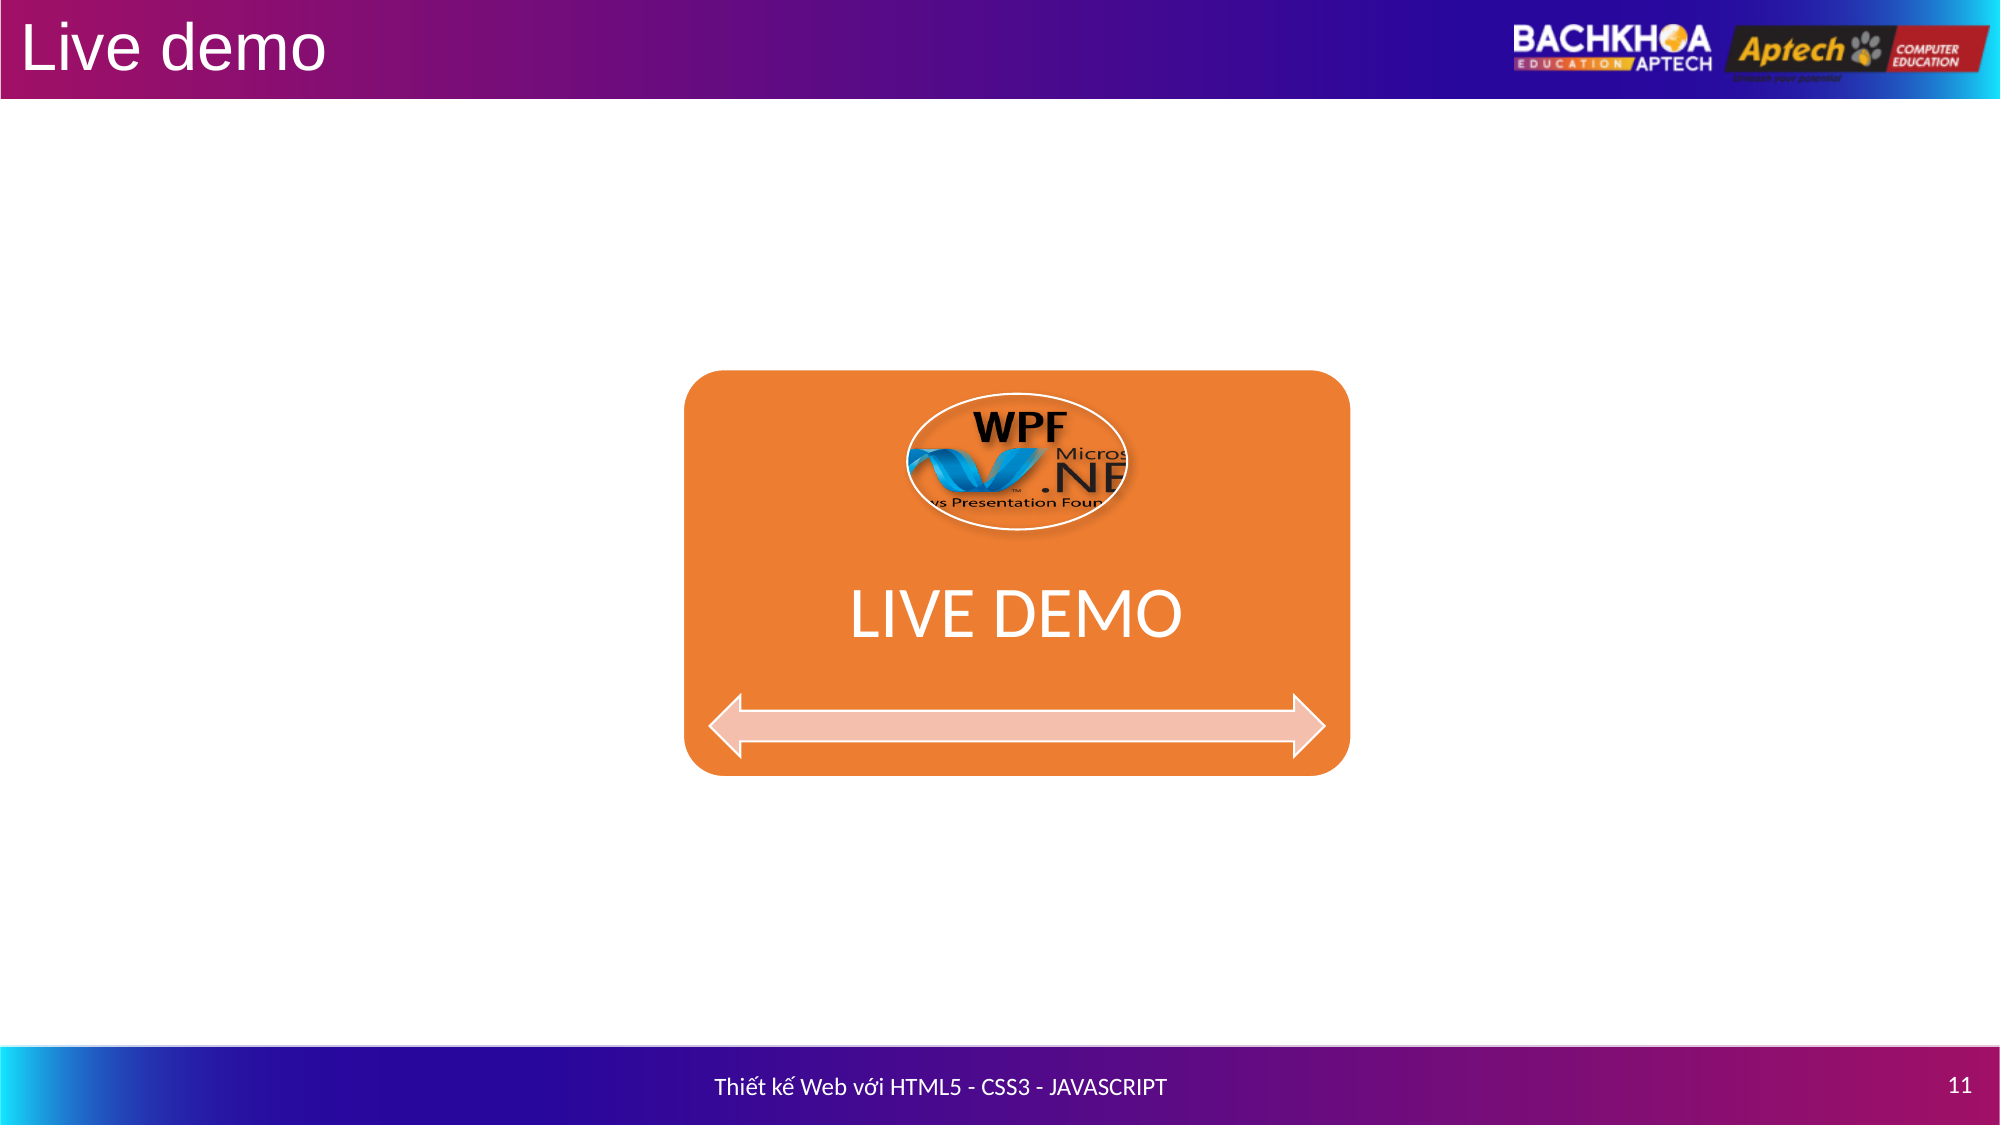

# Live demo
LIVE DEMO
11
Thiết kế Web với HTML5 - CSS3 - JAVASCRIPT